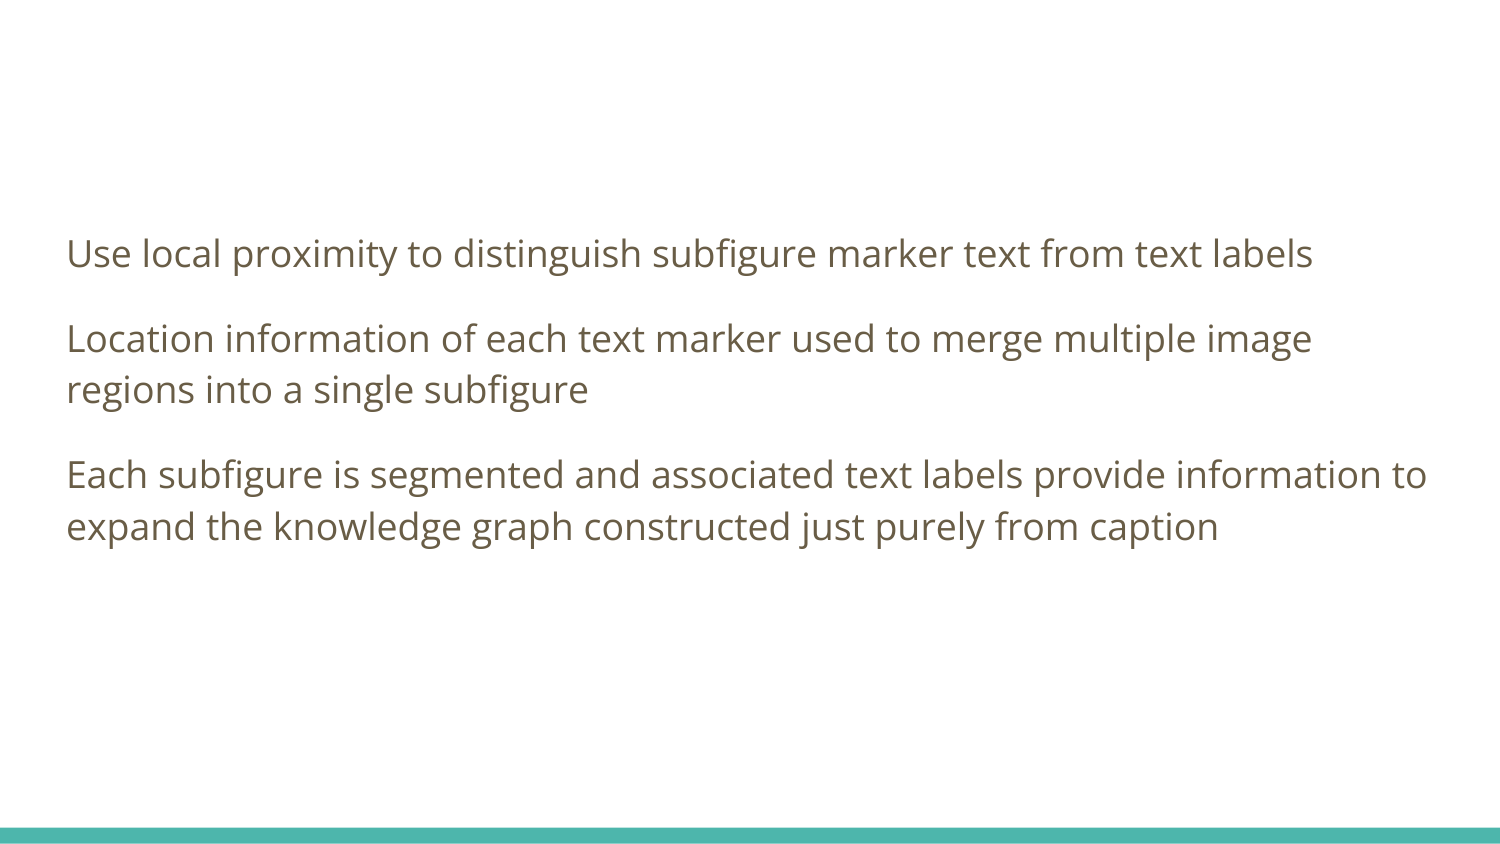

#
Use local proximity to distinguish subfigure marker text from text labels
Location information of each text marker used to merge multiple image regions into a single subfigure
Each subfigure is segmented and associated text labels provide information to expand the knowledge graph constructed just purely from caption